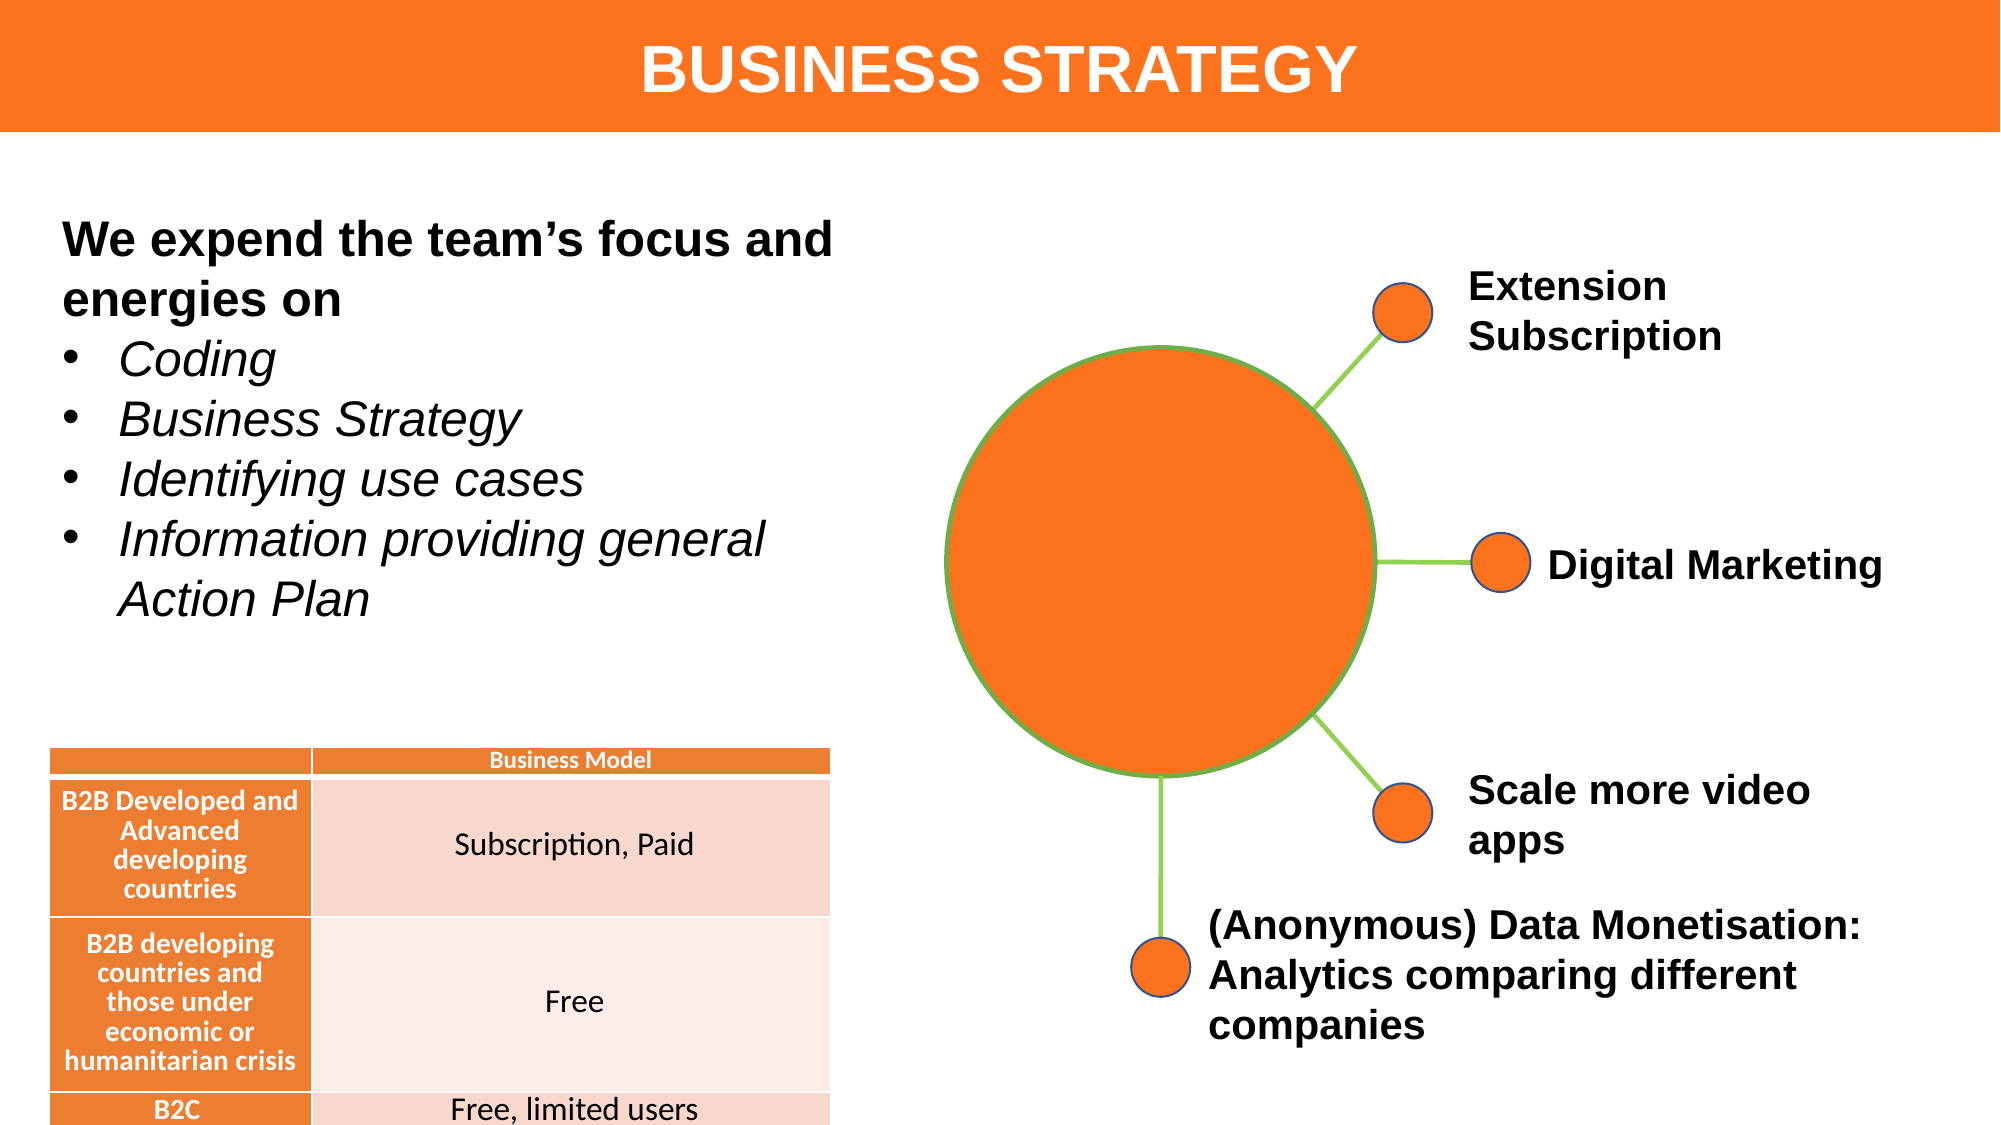

BUSINESS STRATEGY
We expend the team’s focus and energies on
Coding
Business Strategy
Identifying use cases
Information providing general Action Plan
Extension Subscription

Digital Marketing

|  | Business Model |
| --- | --- |
| B2B Developed and Advanced developing countries | Subscription, Paid |
| B2B developing countries and those under economic or humanitarian crisis | Free |
| B2C | Free, limited users |
Scale more video apps

(Anonymous) Data Monetisation: Analytics comparing different companies